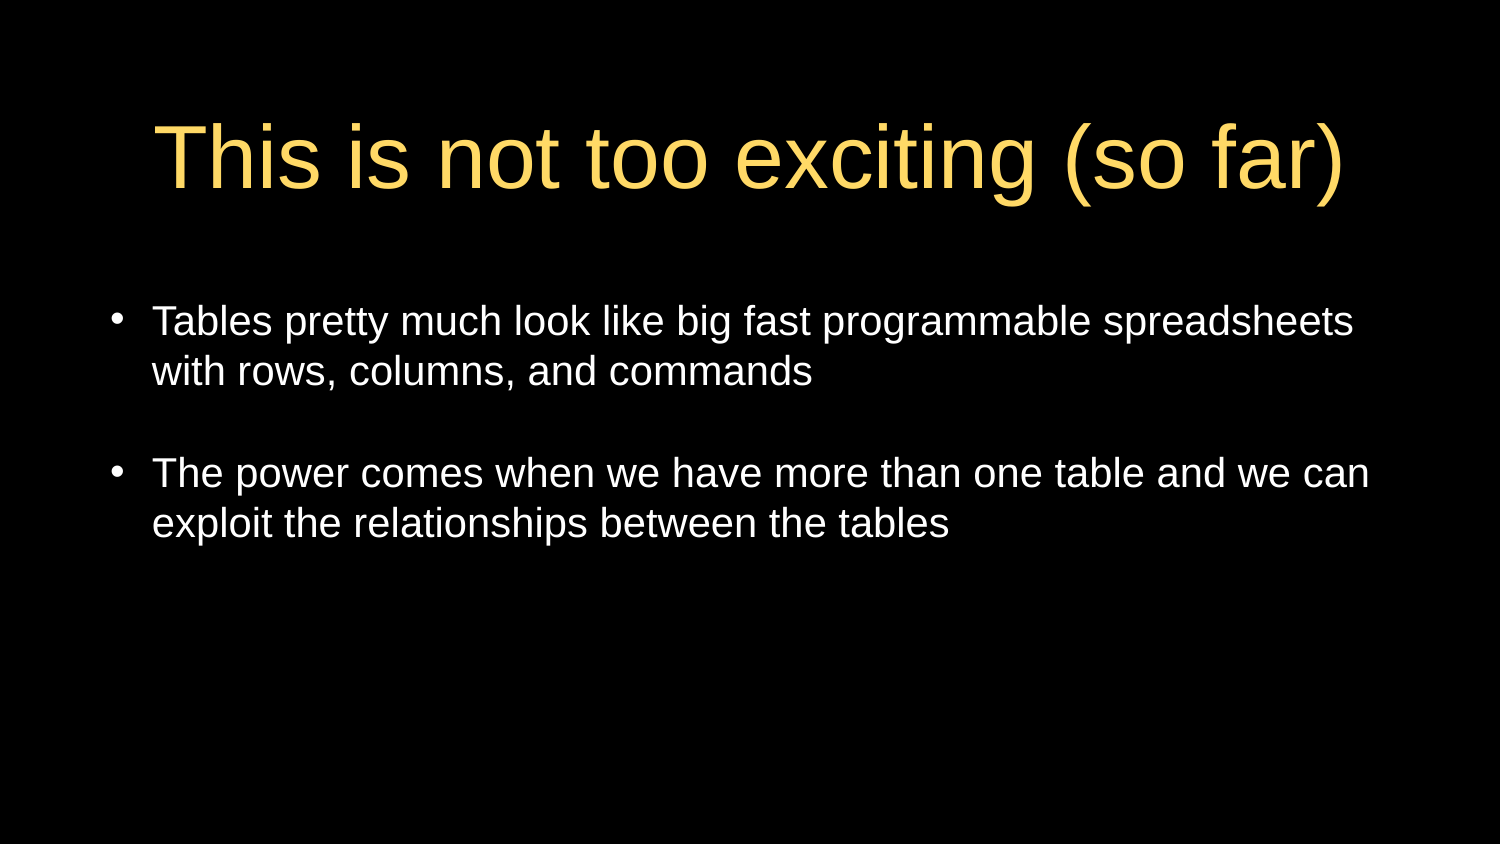

# This is not too exciting (so far)
Tables pretty much look like big fast programmable spreadsheets with rows, columns, and commands
The power comes when we have more than one table and we can exploit the relationships between the tables